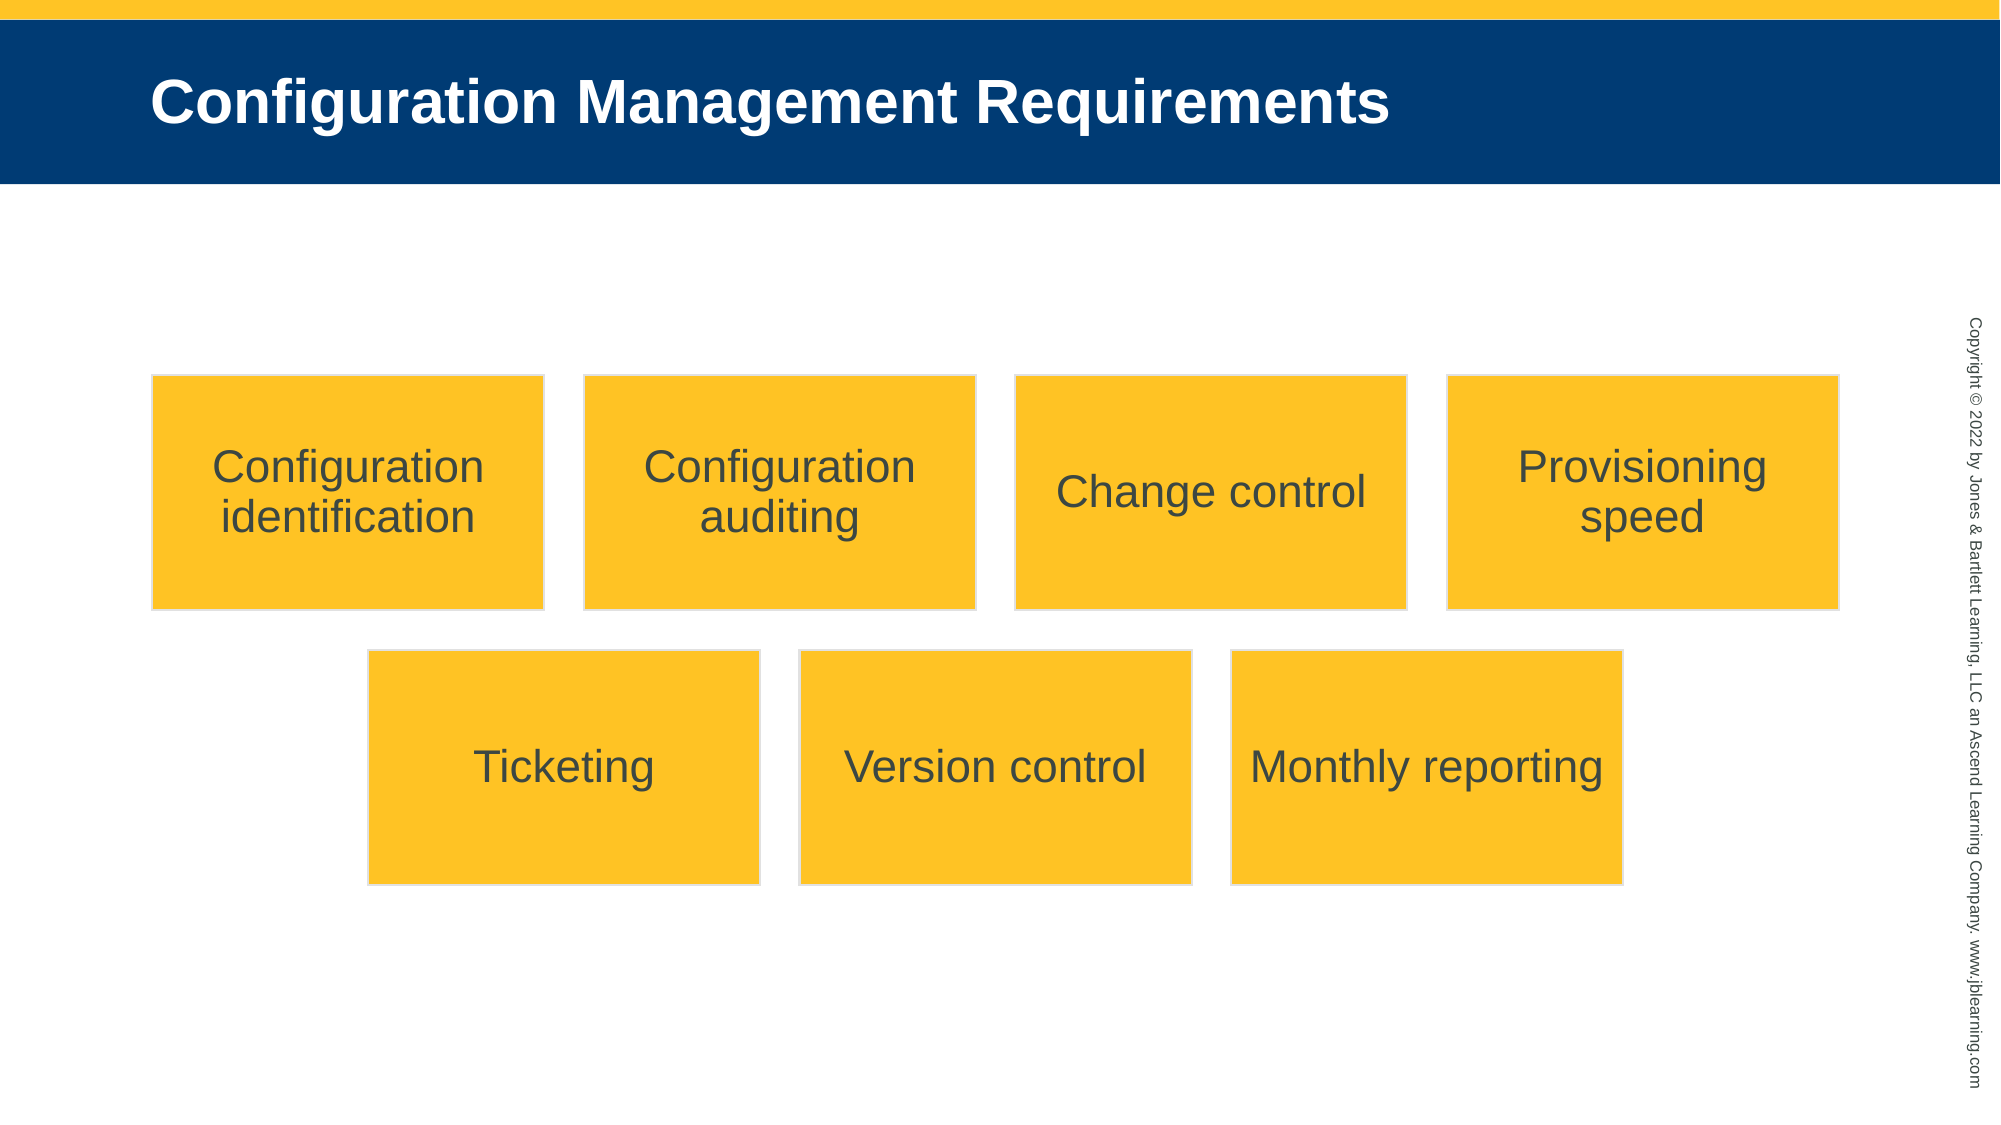

# Configuration Management Requirements
Configuration identification
Configuration auditing
Change control
Provisioning speed
Ticketing
Version control
Monthly reporting